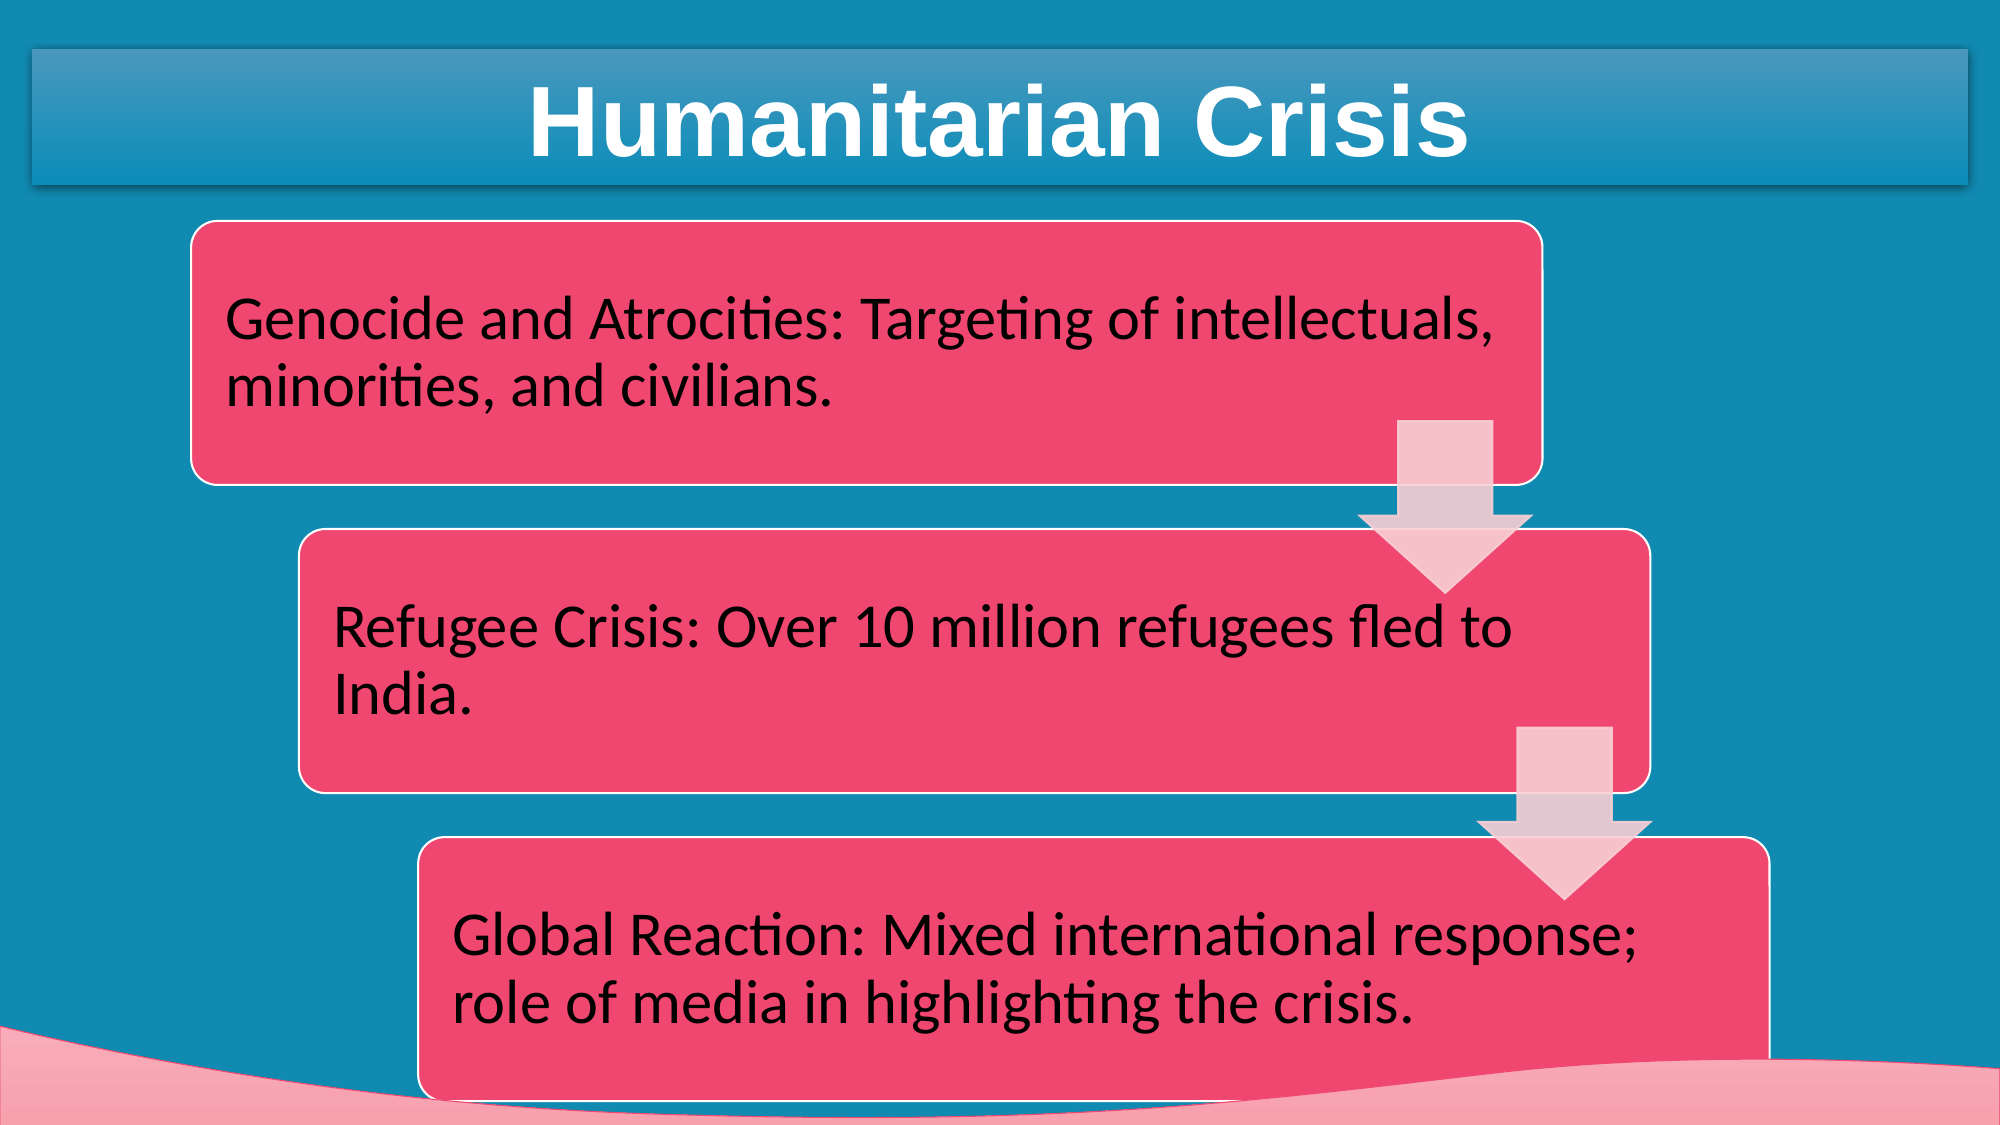

Humanitarian Crisis
Genocide and Atrocities: Targeting of intellectuals, minorities, and civilians.
Refugee Crisis: Over 10 million refugees fled to India.
Global Reaction: Mixed international response; role of media in highlighting the crisis.